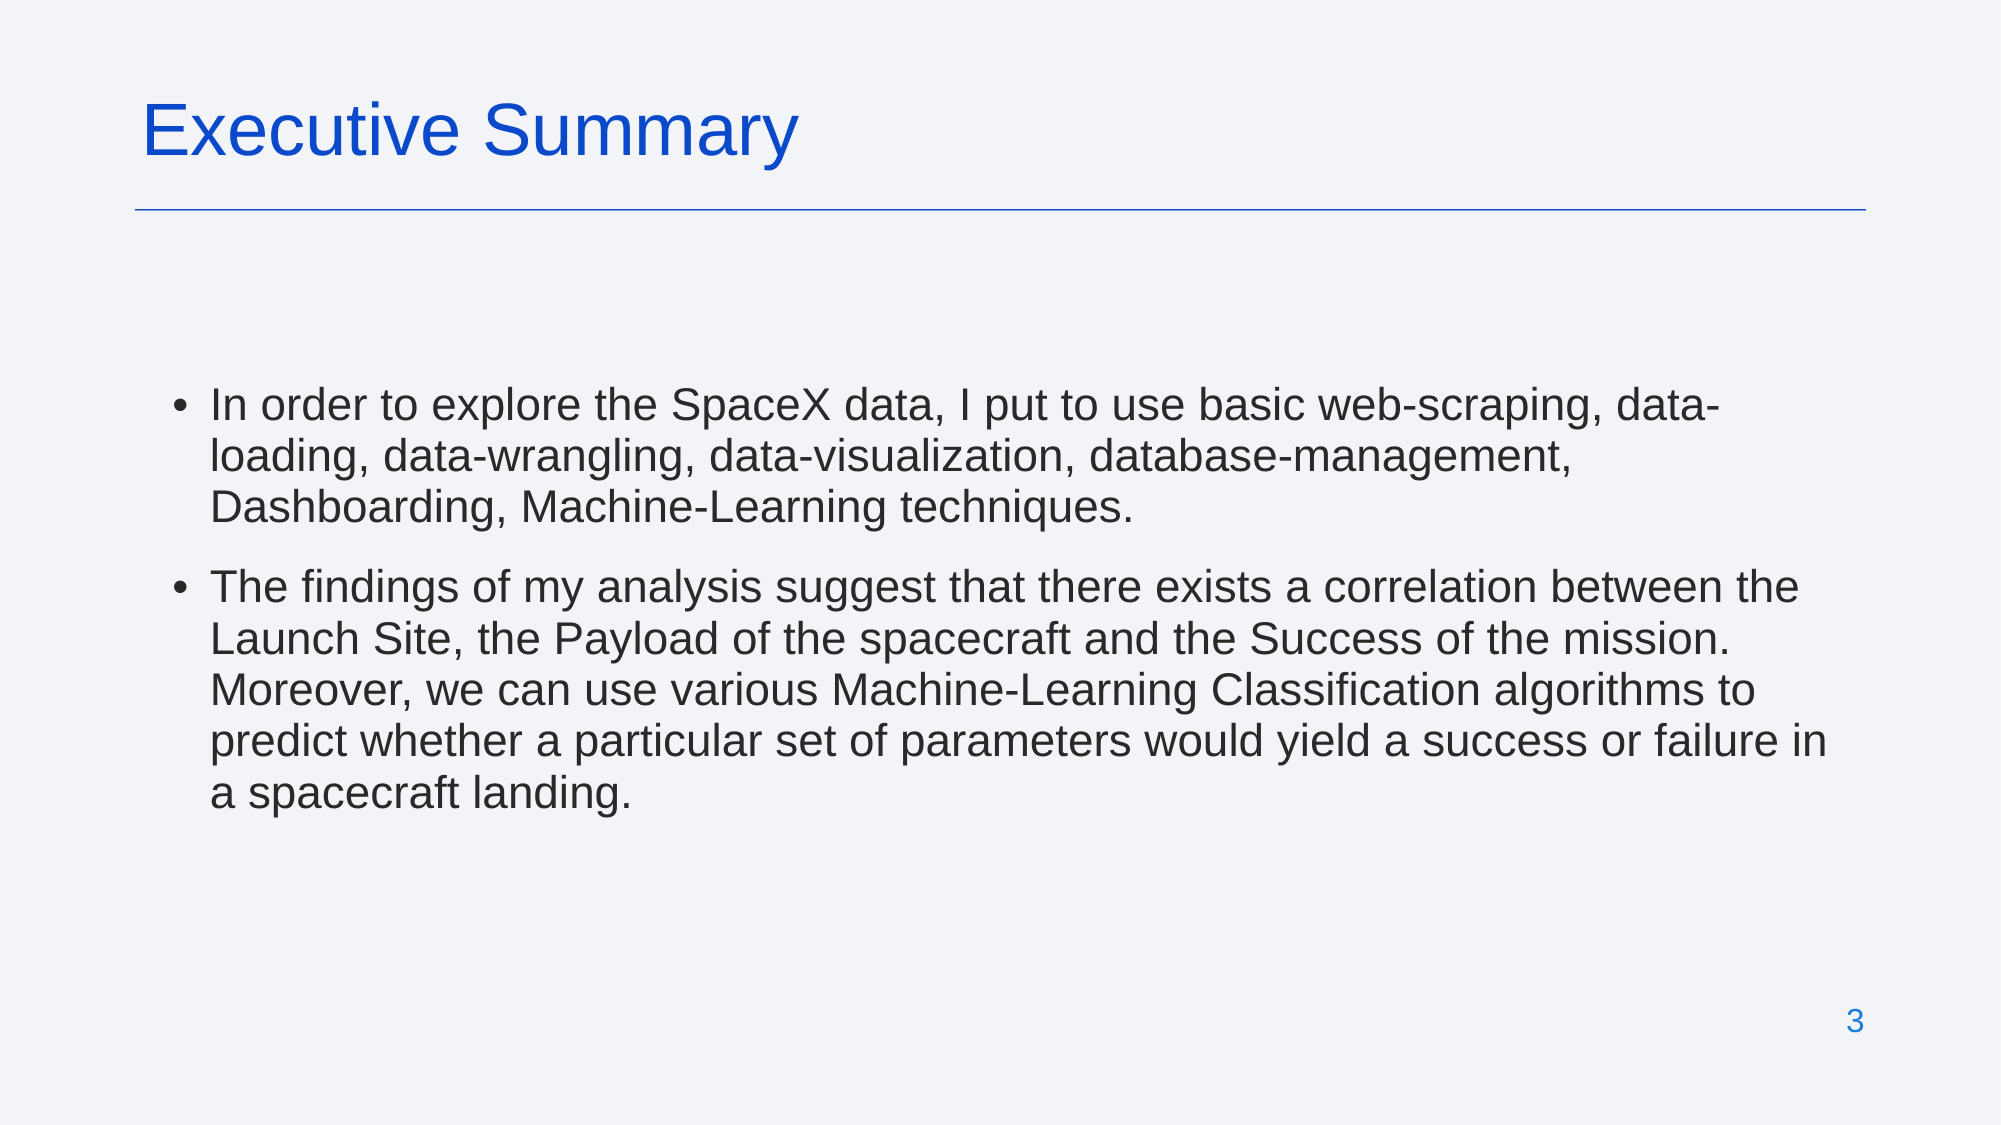

Executive Summary
In order to explore the SpaceX data, I put to use basic web-scraping, data-loading, data-wrangling, data-visualization, database-management, Dashboarding, Machine-Learning techniques.
The findings of my analysis suggest that there exists a correlation between the Launch Site, the Payload of the spacecraft and the Success of the mission. Moreover, we can use various Machine-Learning Classification algorithms to predict whether a particular set of parameters would yield a success or failure in a spacecraft landing.
3